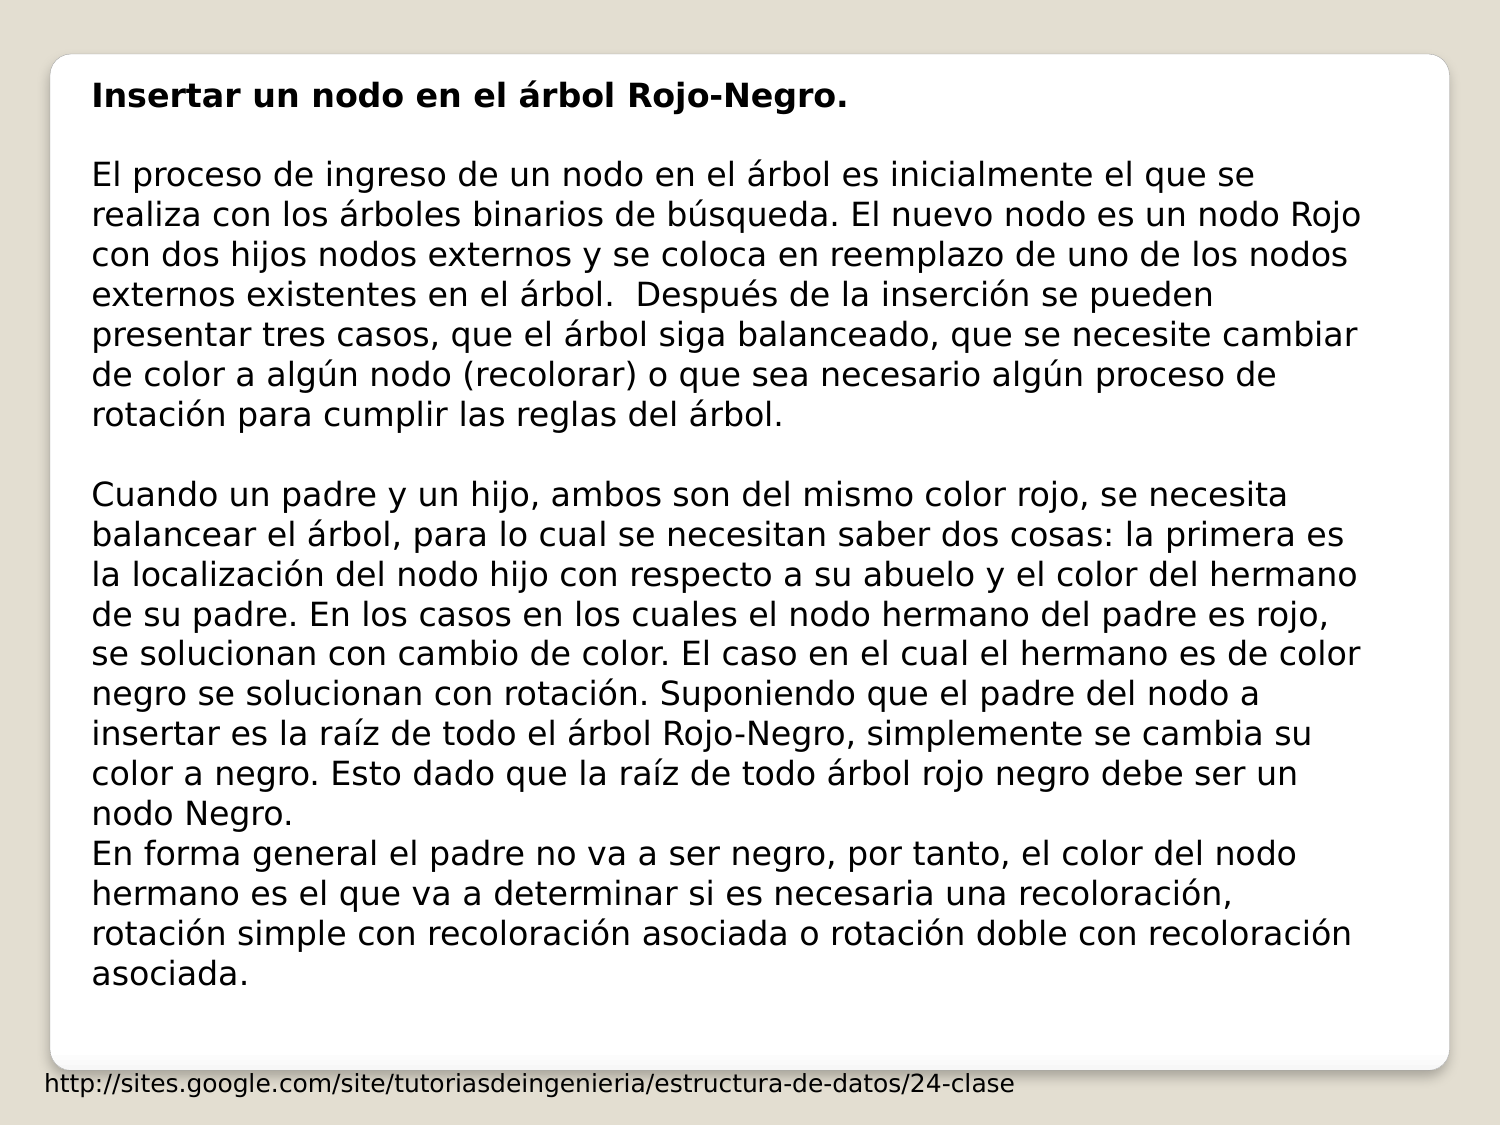

Insertar un nodo en el árbol Rojo-Negro.

El proceso de ingreso de un nodo en el árbol es inicialmente el que se realiza con los árboles binarios de búsqueda. El nuevo nodo es un nodo Rojo con dos hijos nodos externos y se coloca en reemplazo de uno de los nodos externos existentes en el árbol.  Después de la inserción se pueden presentar tres casos, que el árbol siga balanceado, que se necesite cambiar de color a algún nodo (recolorar) o que sea necesario algún proceso de rotación para cumplir las reglas del árbol.

Cuando un padre y un hijo, ambos son del mismo color rojo, se necesita balancear el árbol, para lo cual se necesitan saber dos cosas: la primera es la localización del nodo hijo con respecto a su abuelo y el color del hermano de su padre. En los casos en los cuales el nodo hermano del padre es rojo, se solucionan con cambio de color. El caso en el cual el hermano es de color negro se solucionan con rotación. Suponiendo que el padre del nodo a insertar es la raíz de todo el árbol Rojo-Negro, simplemente se cambia su color a negro. Esto dado que la raíz de todo árbol rojo negro debe ser un nodo Negro.
En forma general el padre no va a ser negro, por tanto, el color del nodo hermano es el que va a determinar si es necesaria una recoloración, rotación simple con recoloración asociada o rotación doble con recoloración asociada.
http://sites.google.com/site/tutoriasdeingenieria/estructura-de-datos/24-clase